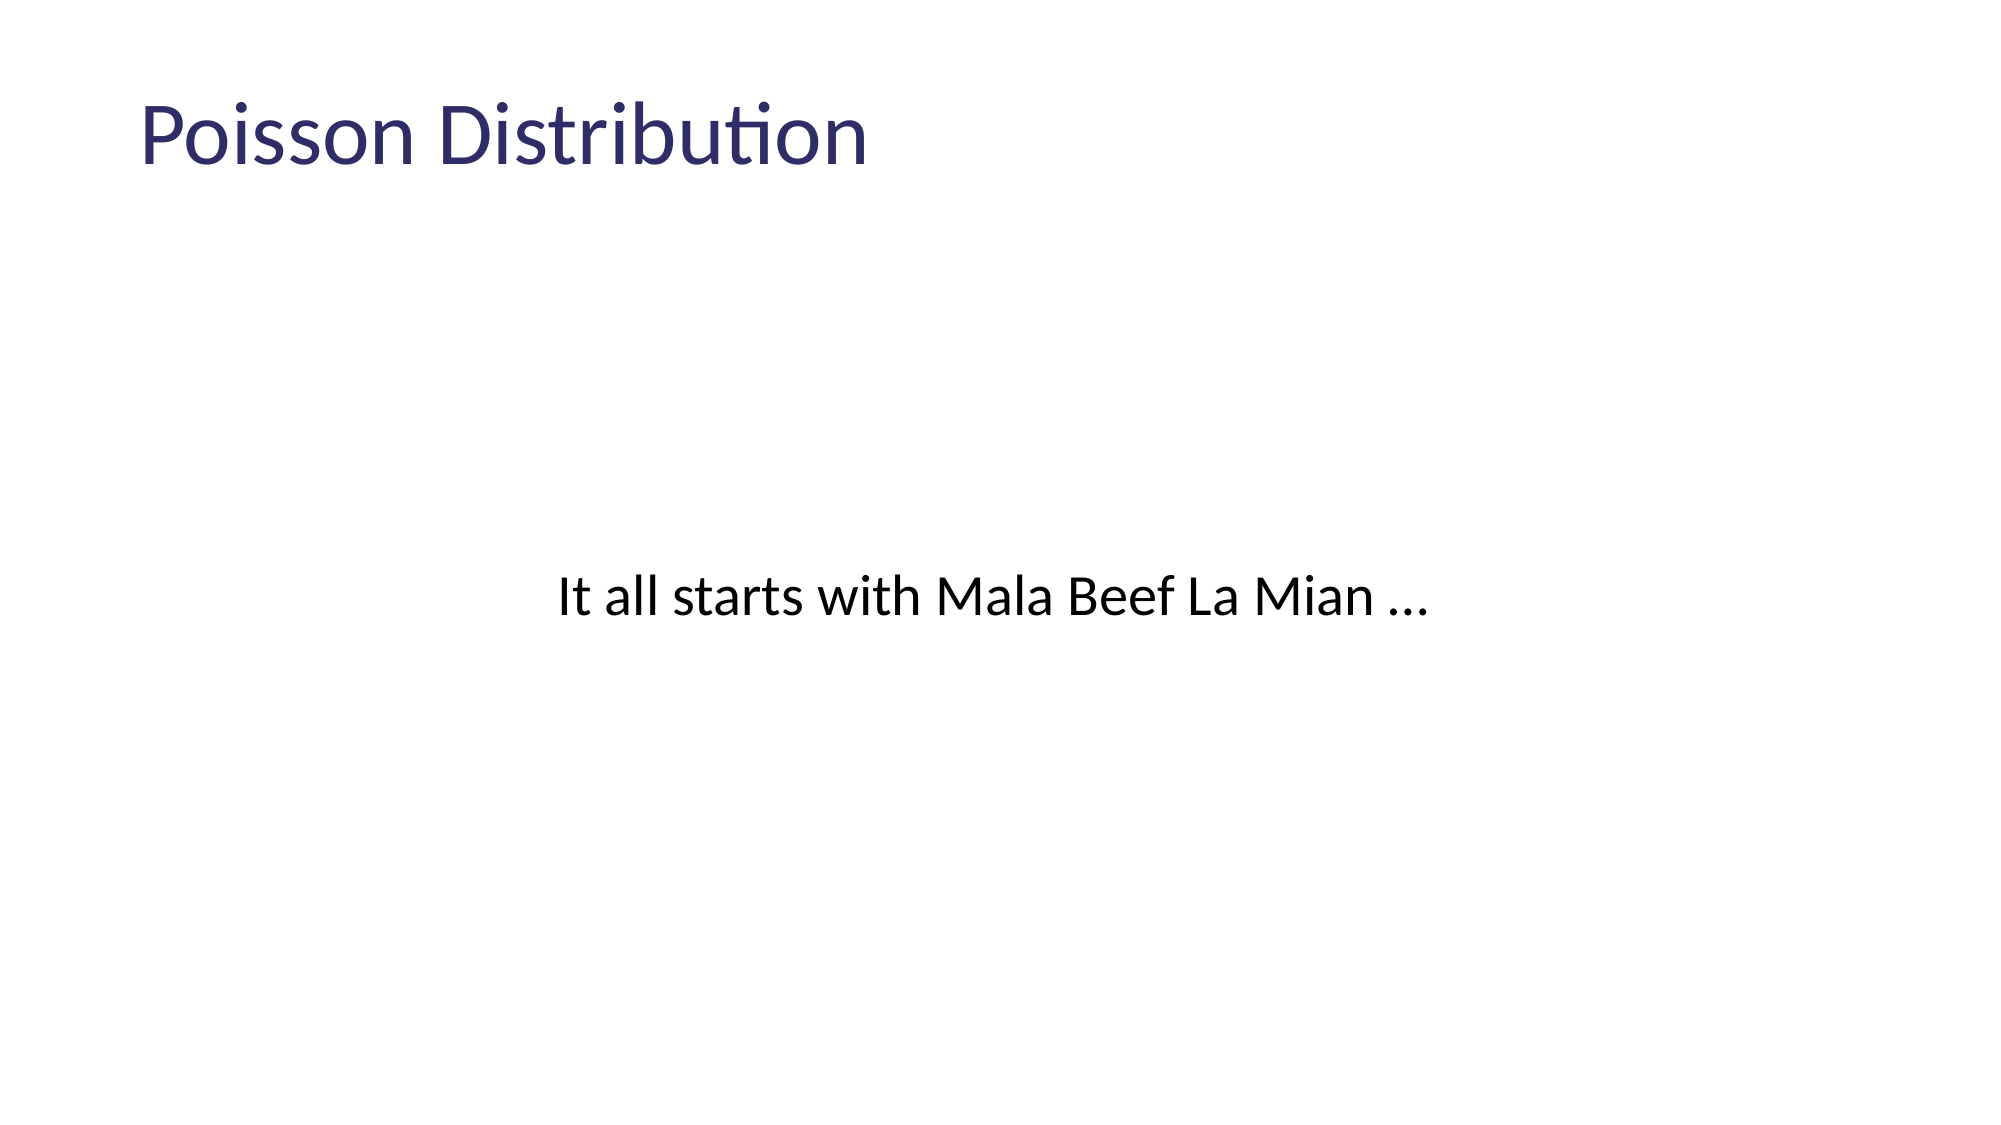

# Poisson Distribution

It all starts with Mala Beef La Mian …